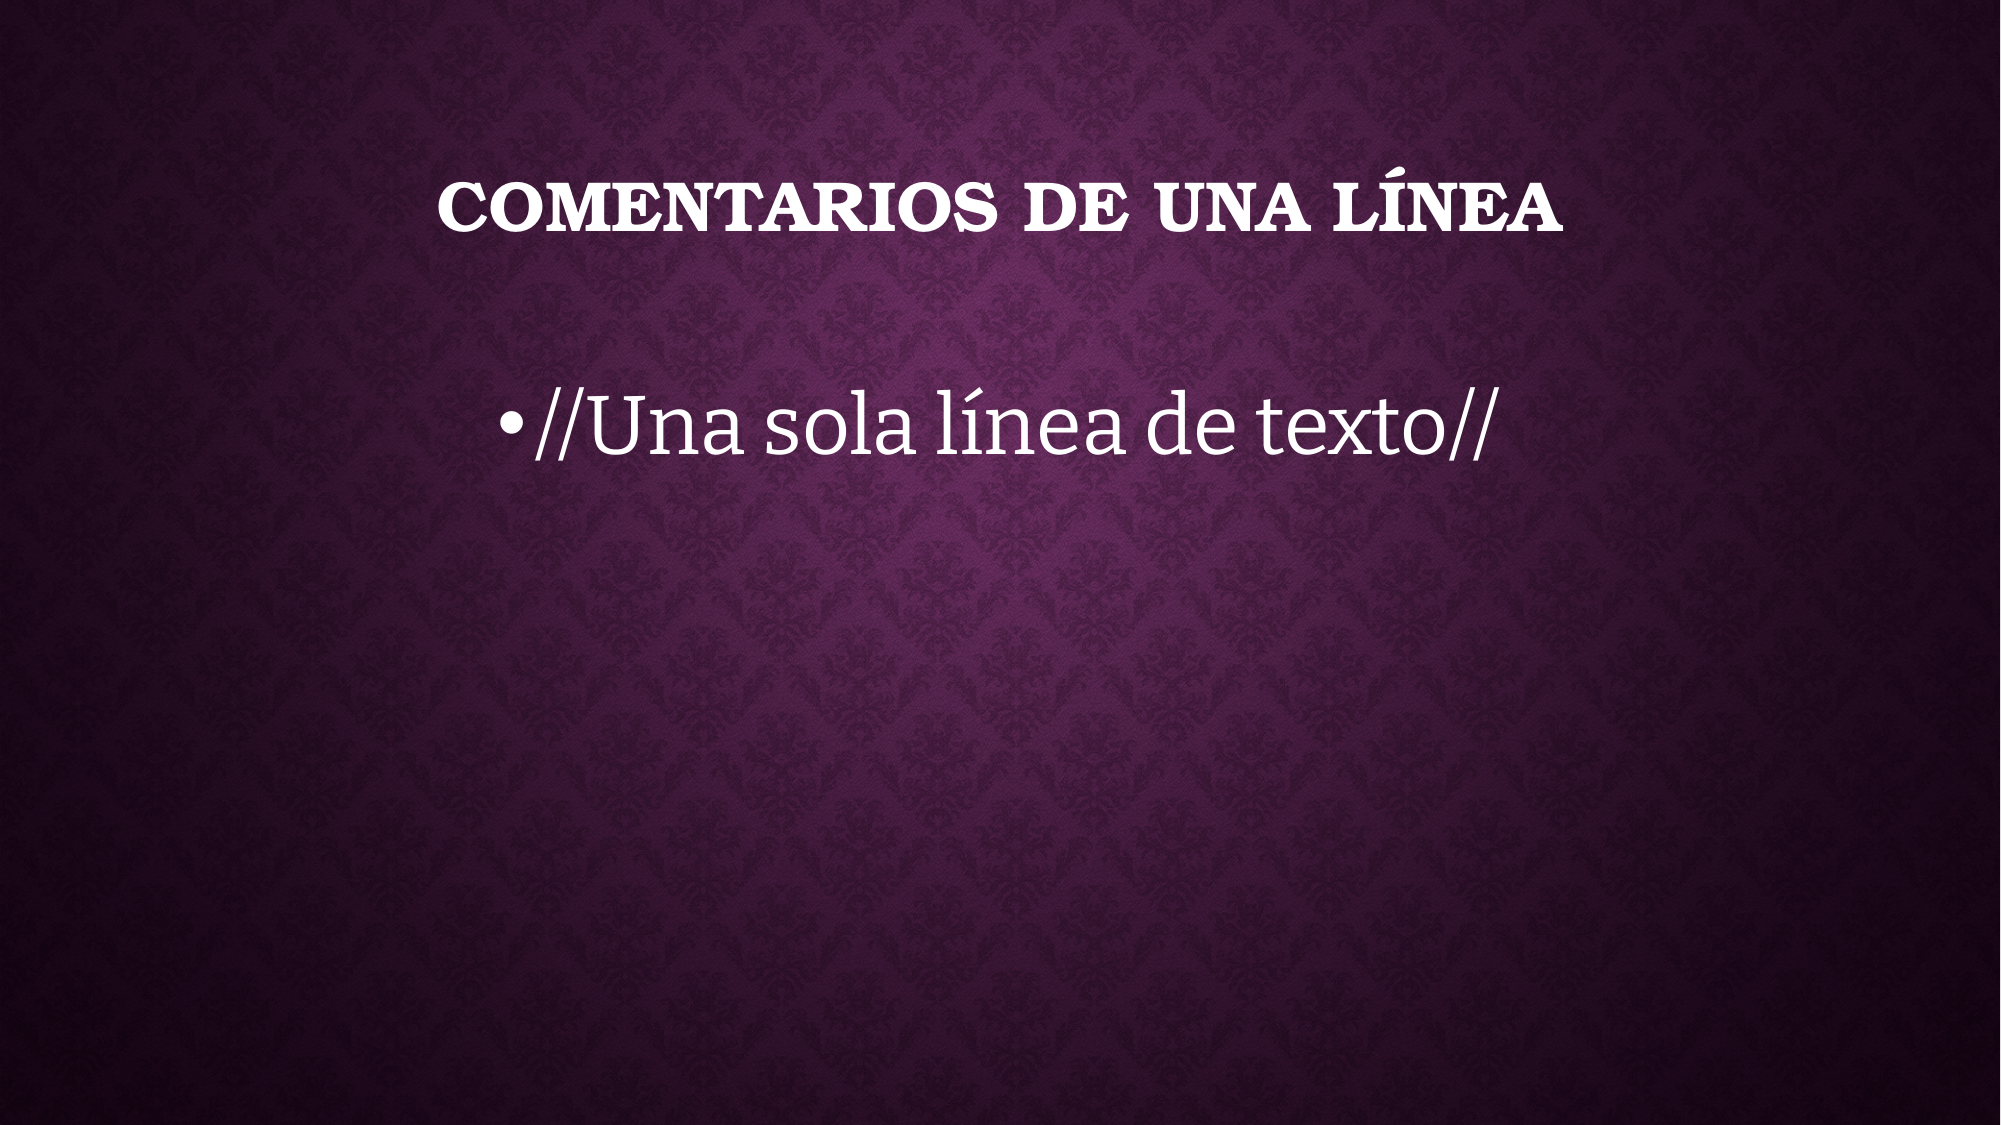

# Comentarios de una línea
//Una sola línea de texto//